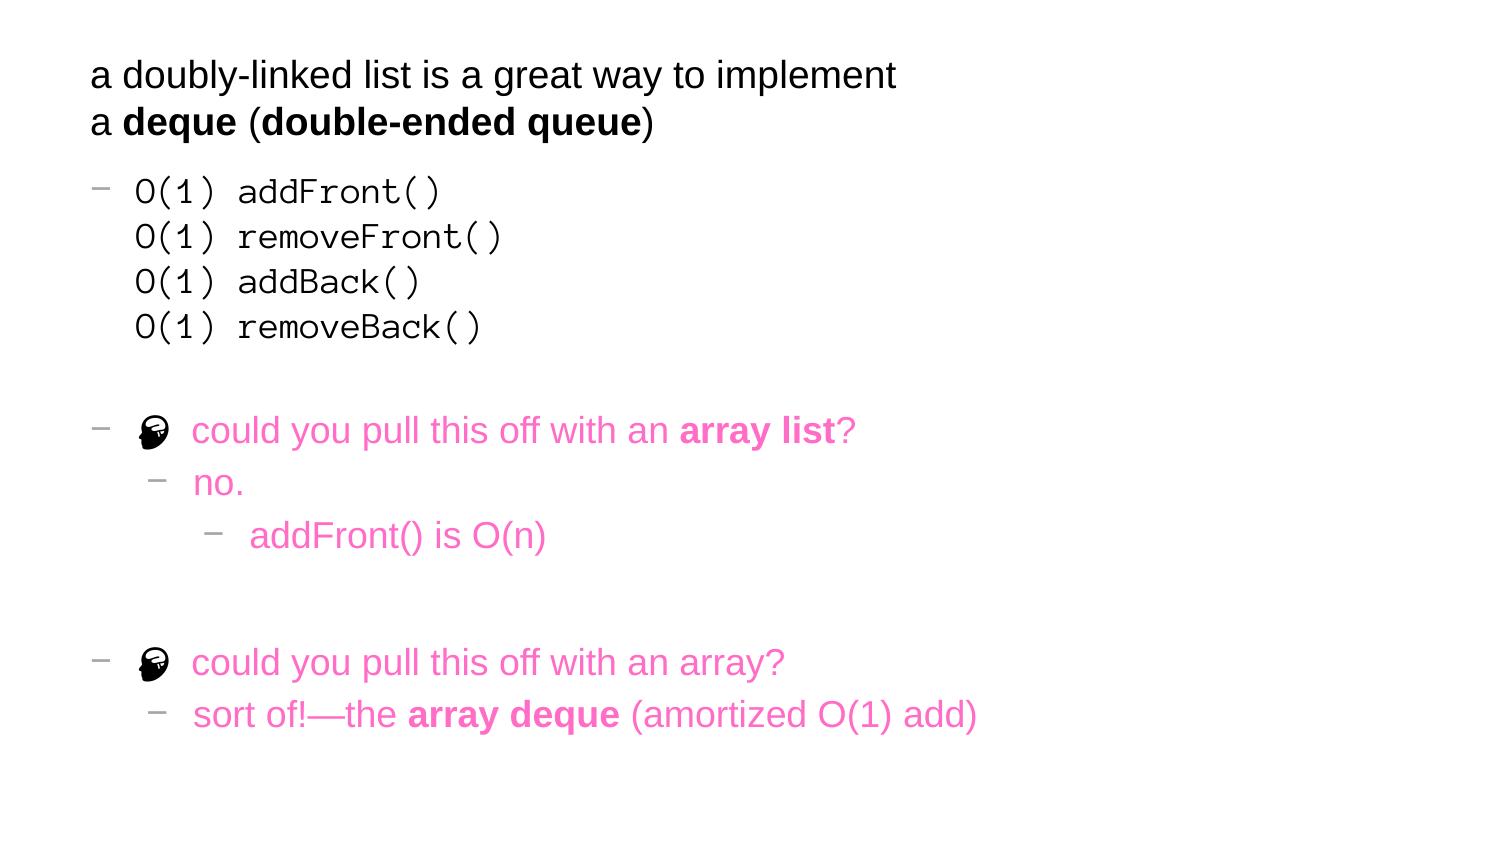

# a doubly-linked list is a great way to implement a deque (double-ended queue)
O(1) addFront()
O(1) removeFront()
O(1) addBack()
O(1) removeBack()

🧠 could you pull this off with an array list?
no.
addFront() is O(n)

🧠 could you pull this off with an array?
sort of!—the array deque (amortized O(1) add)